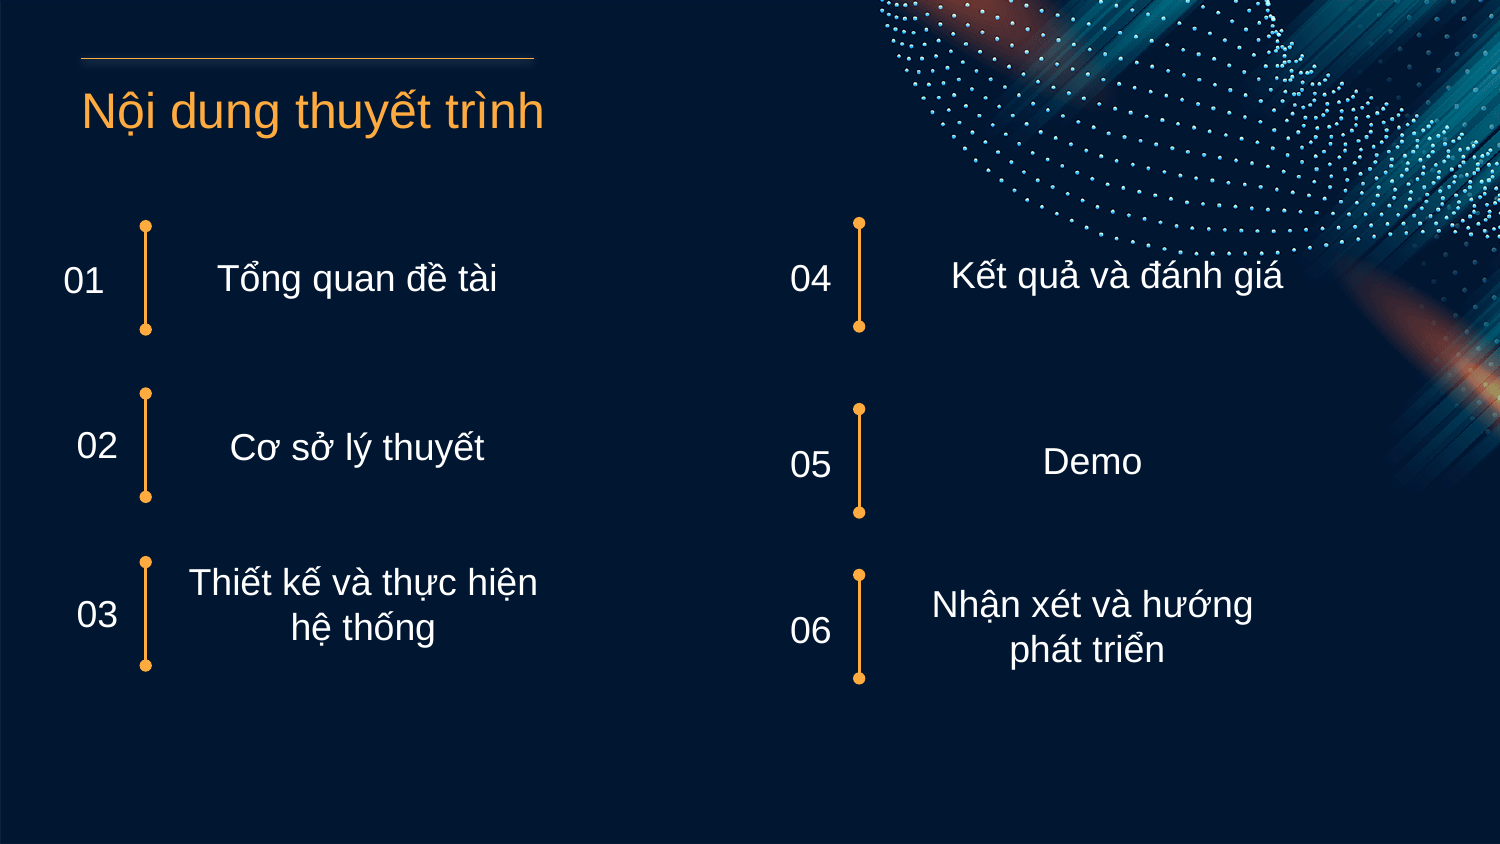

# Nội dung thuyết trình
Kết quả và đánh giá
04
Tổng quan đề tài
01
02
Cơ sở lý thuyết
Demo
05
Thiết kế và thực hiện hệ thống
03
Nhận xét và hướng phát triển
06